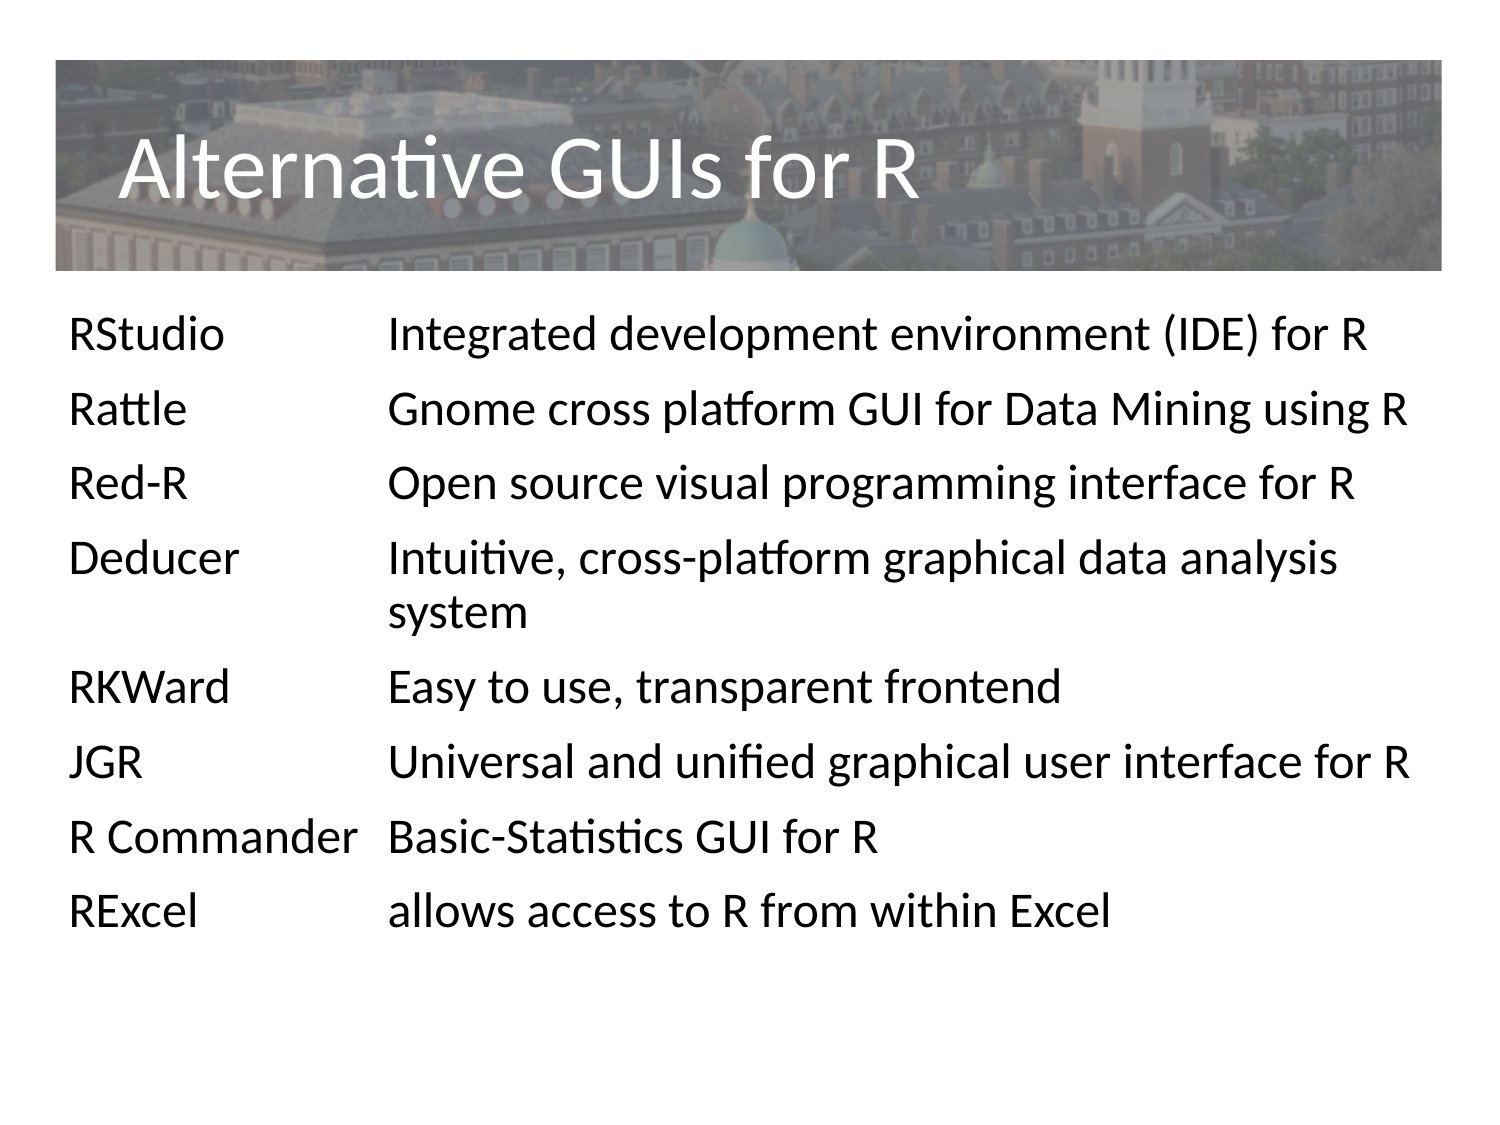

# Alternative GUIs for R
RStudio 	Integrated development environment (IDE) for R
Rattle 	Gnome cross platform GUI for Data Mining using R
Red-R 	Open source visual programming interface for R
Deducer 	Intuitive, cross-platform graphical data analysis system
RKWard 	Easy to use, transparent frontend
JGR 	Universal and unified graphical user interface for R
R Commander 	Basic-Statistics GUI for R
RExcel	allows access to R from within Excel